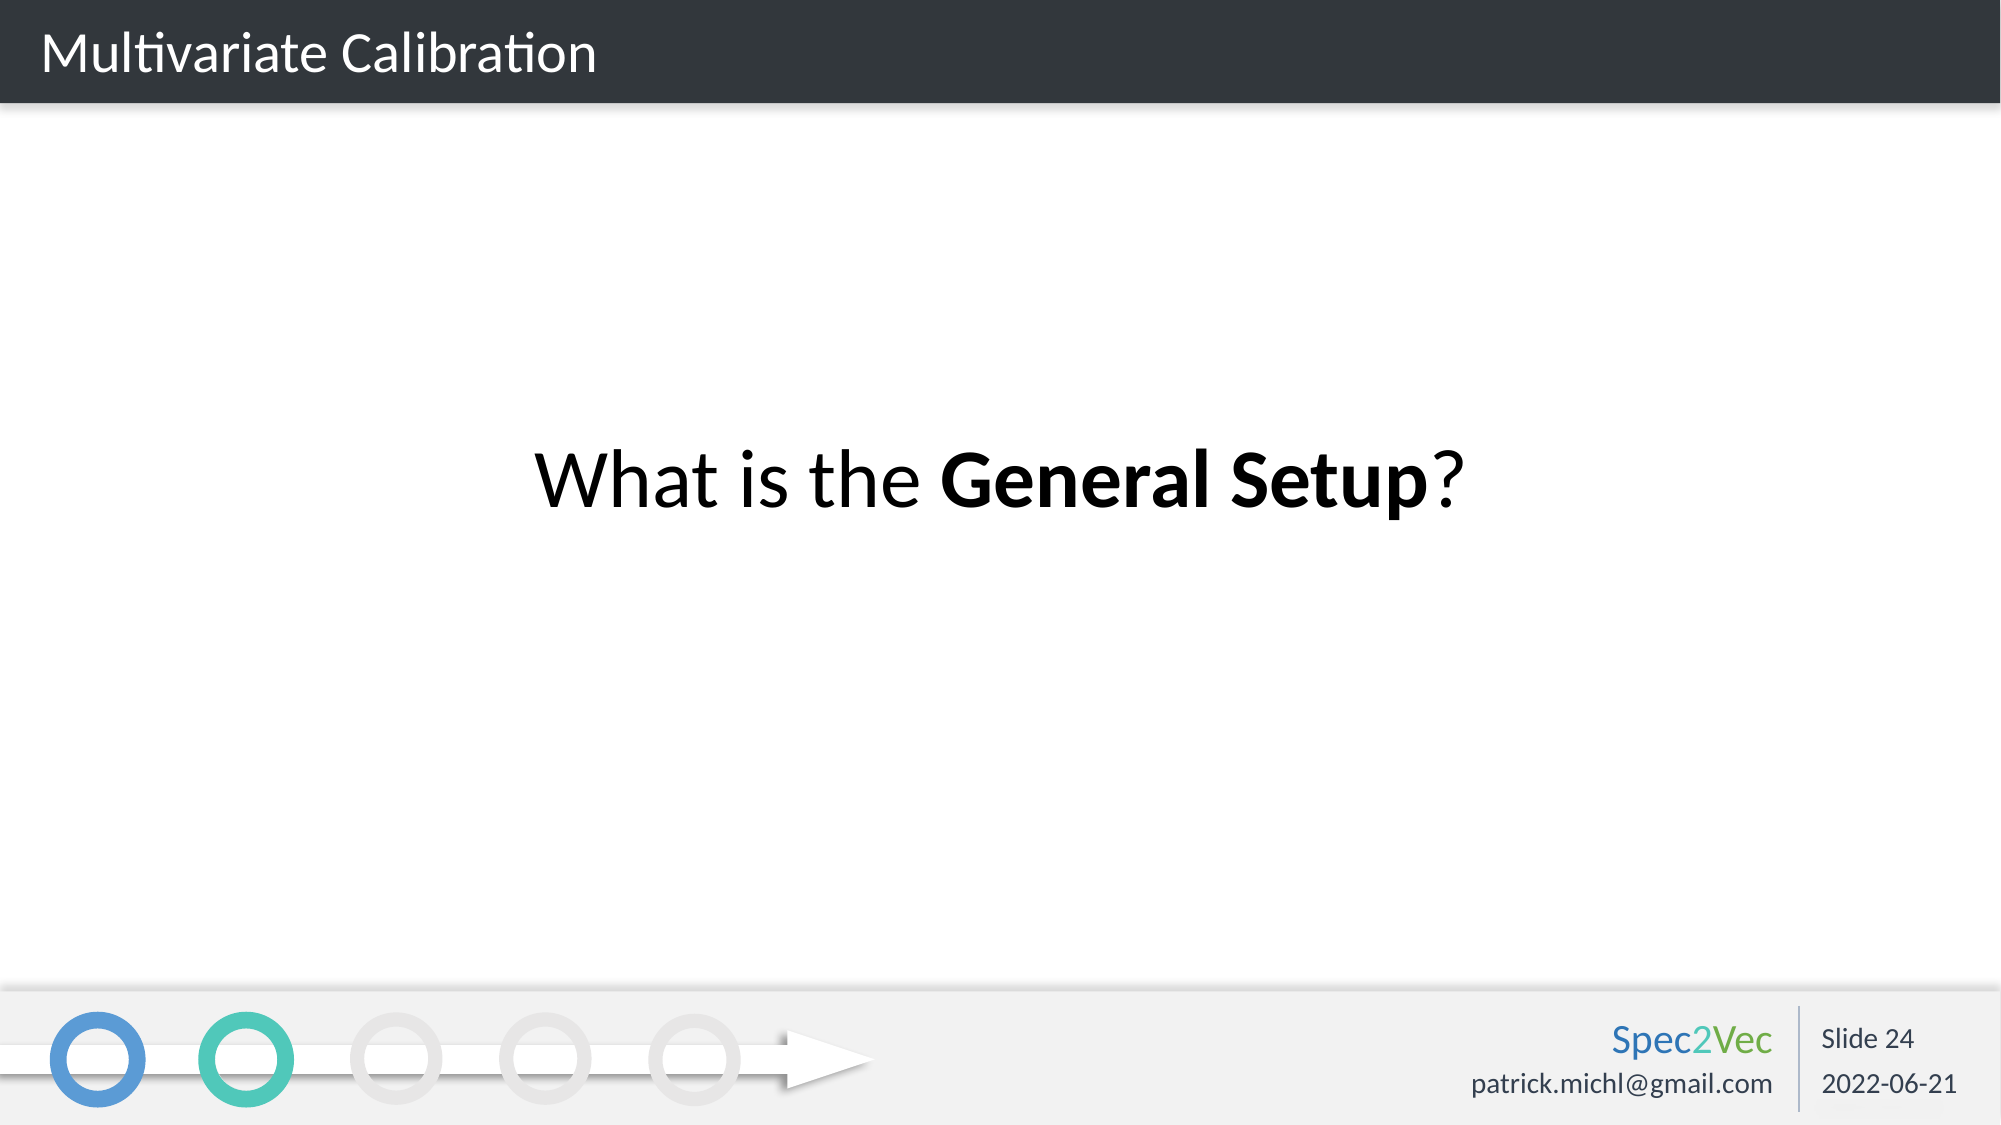

Multivariate Calibration
What is the General Setup?